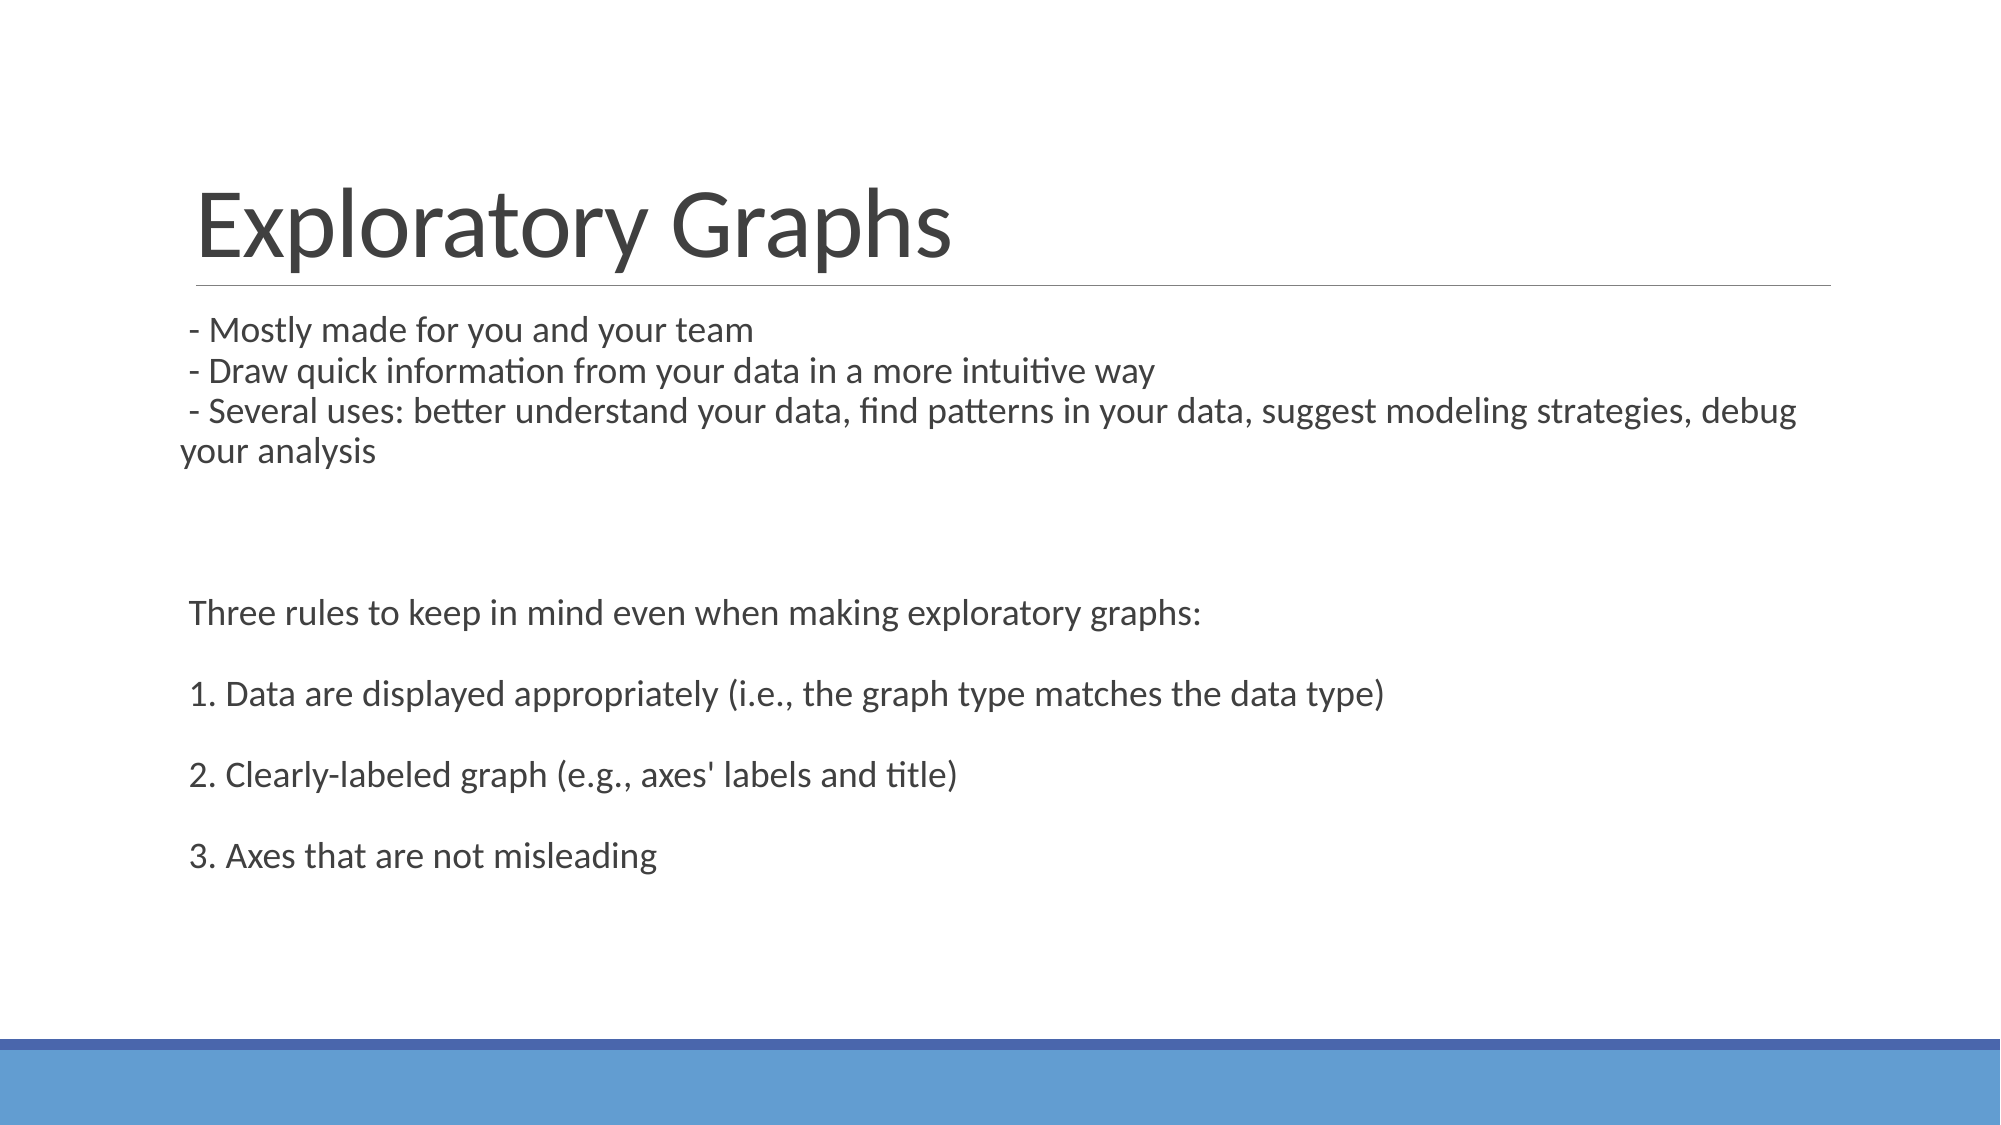

# Exploratory Graphs
- Mostly made for you and your team
- Draw quick information from your data in a more intuitive way
- Several uses: better understand your data, find patterns in your data, suggest modeling strategies, debug your analysis

Three rules to keep in mind even when making exploratory graphs:

1. Data are displayed appropriately (i.e., the graph type matches the data type)

2. Clearly-labeled graph (e.g., axes' labels and title)

3. Axes that are not misleading